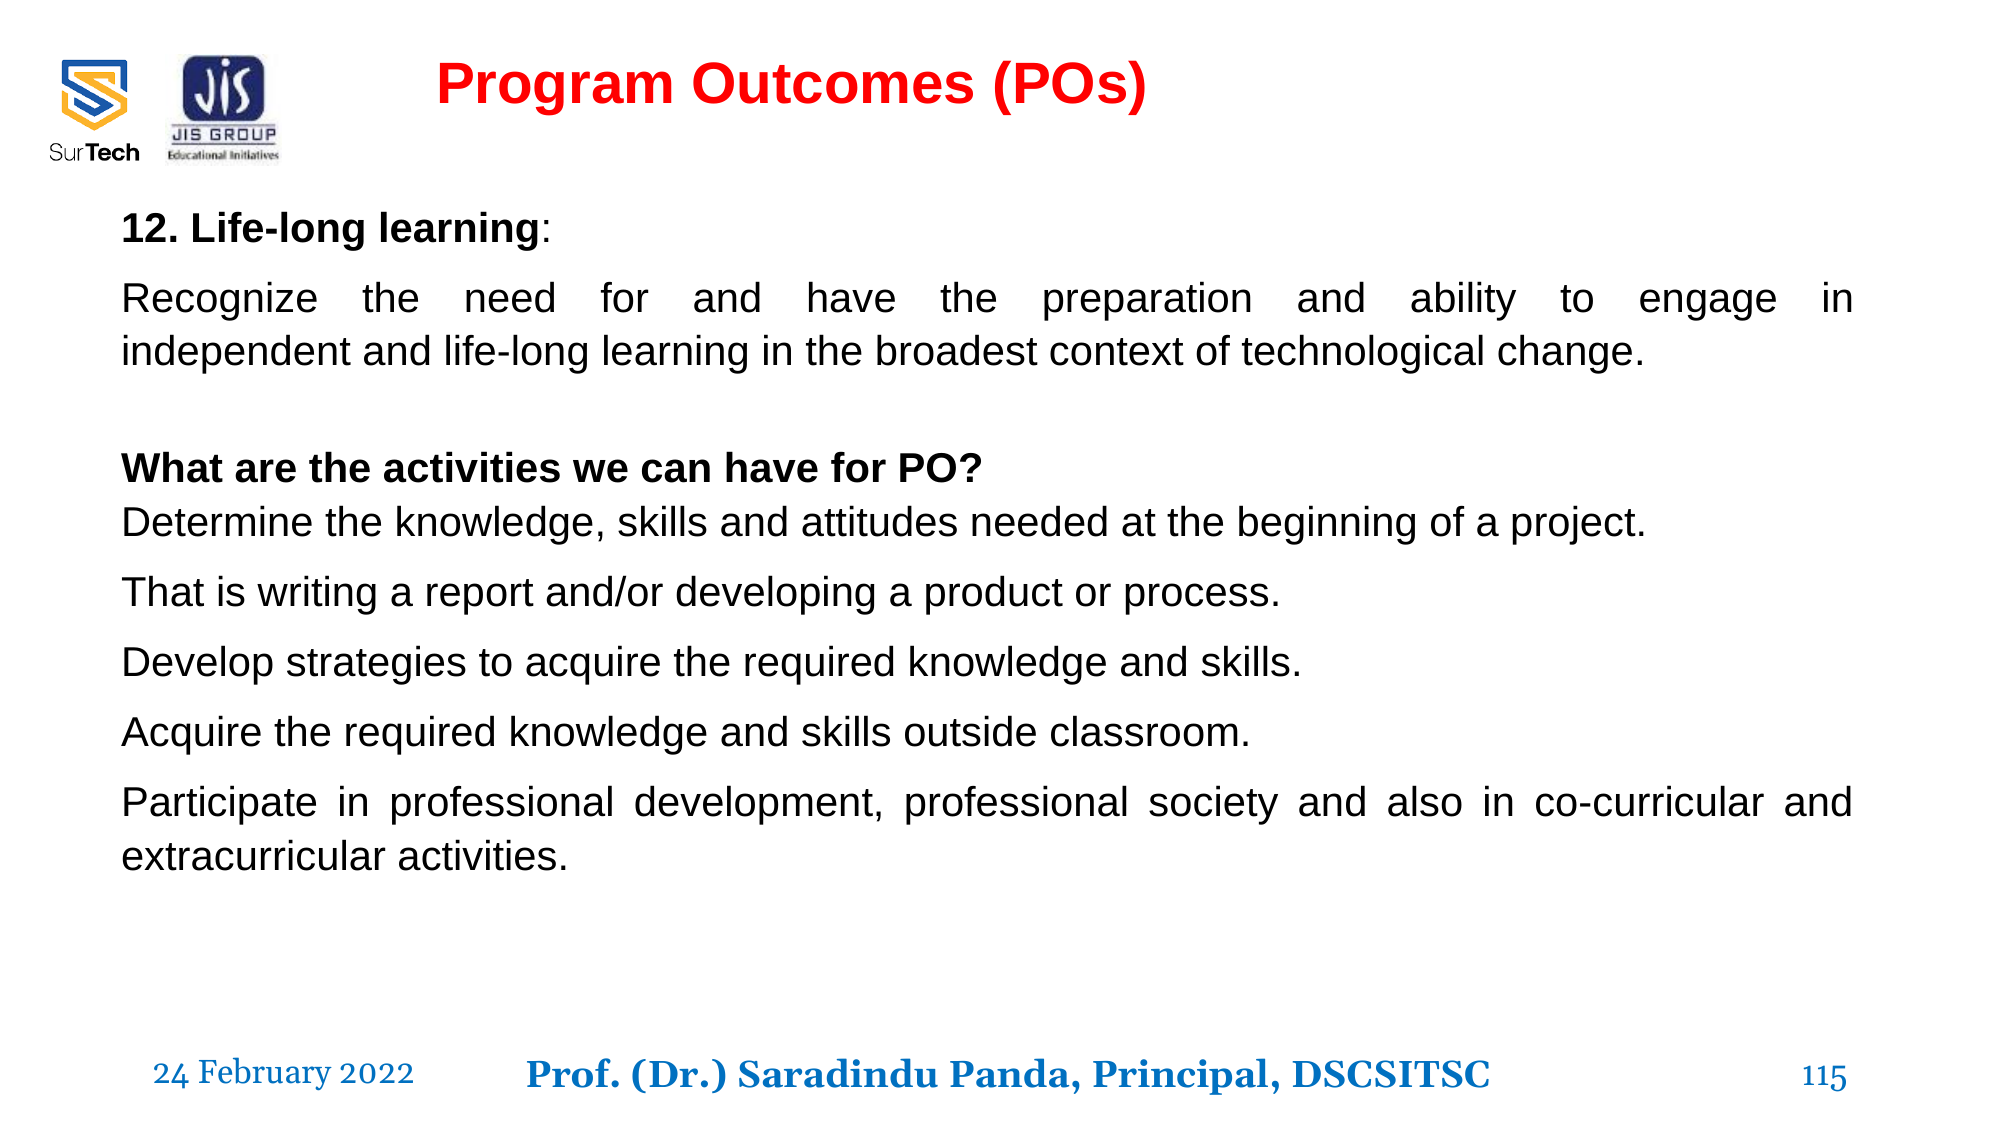

Program Outcomes (POs)
12. Life-long learning:
Recognize the need for and have the preparation and ability to engage in
independent and life-long learning in the broadest context of technological change.
What are the activities we can have for PO?
Determine the knowledge, skills and attitudes needed at the beginning of a project.
That is writing a report and/or developing a product or process.
Develop strategies to acquire the required knowledge and skills.
Acquire the required knowledge and skills outside classroom.
Participate in professional development, professional society and also in co-curricular and extracurricular activities.
24 February 2022
Prof. (Dr.) Saradindu Panda, Principal, DSCSITSC
115